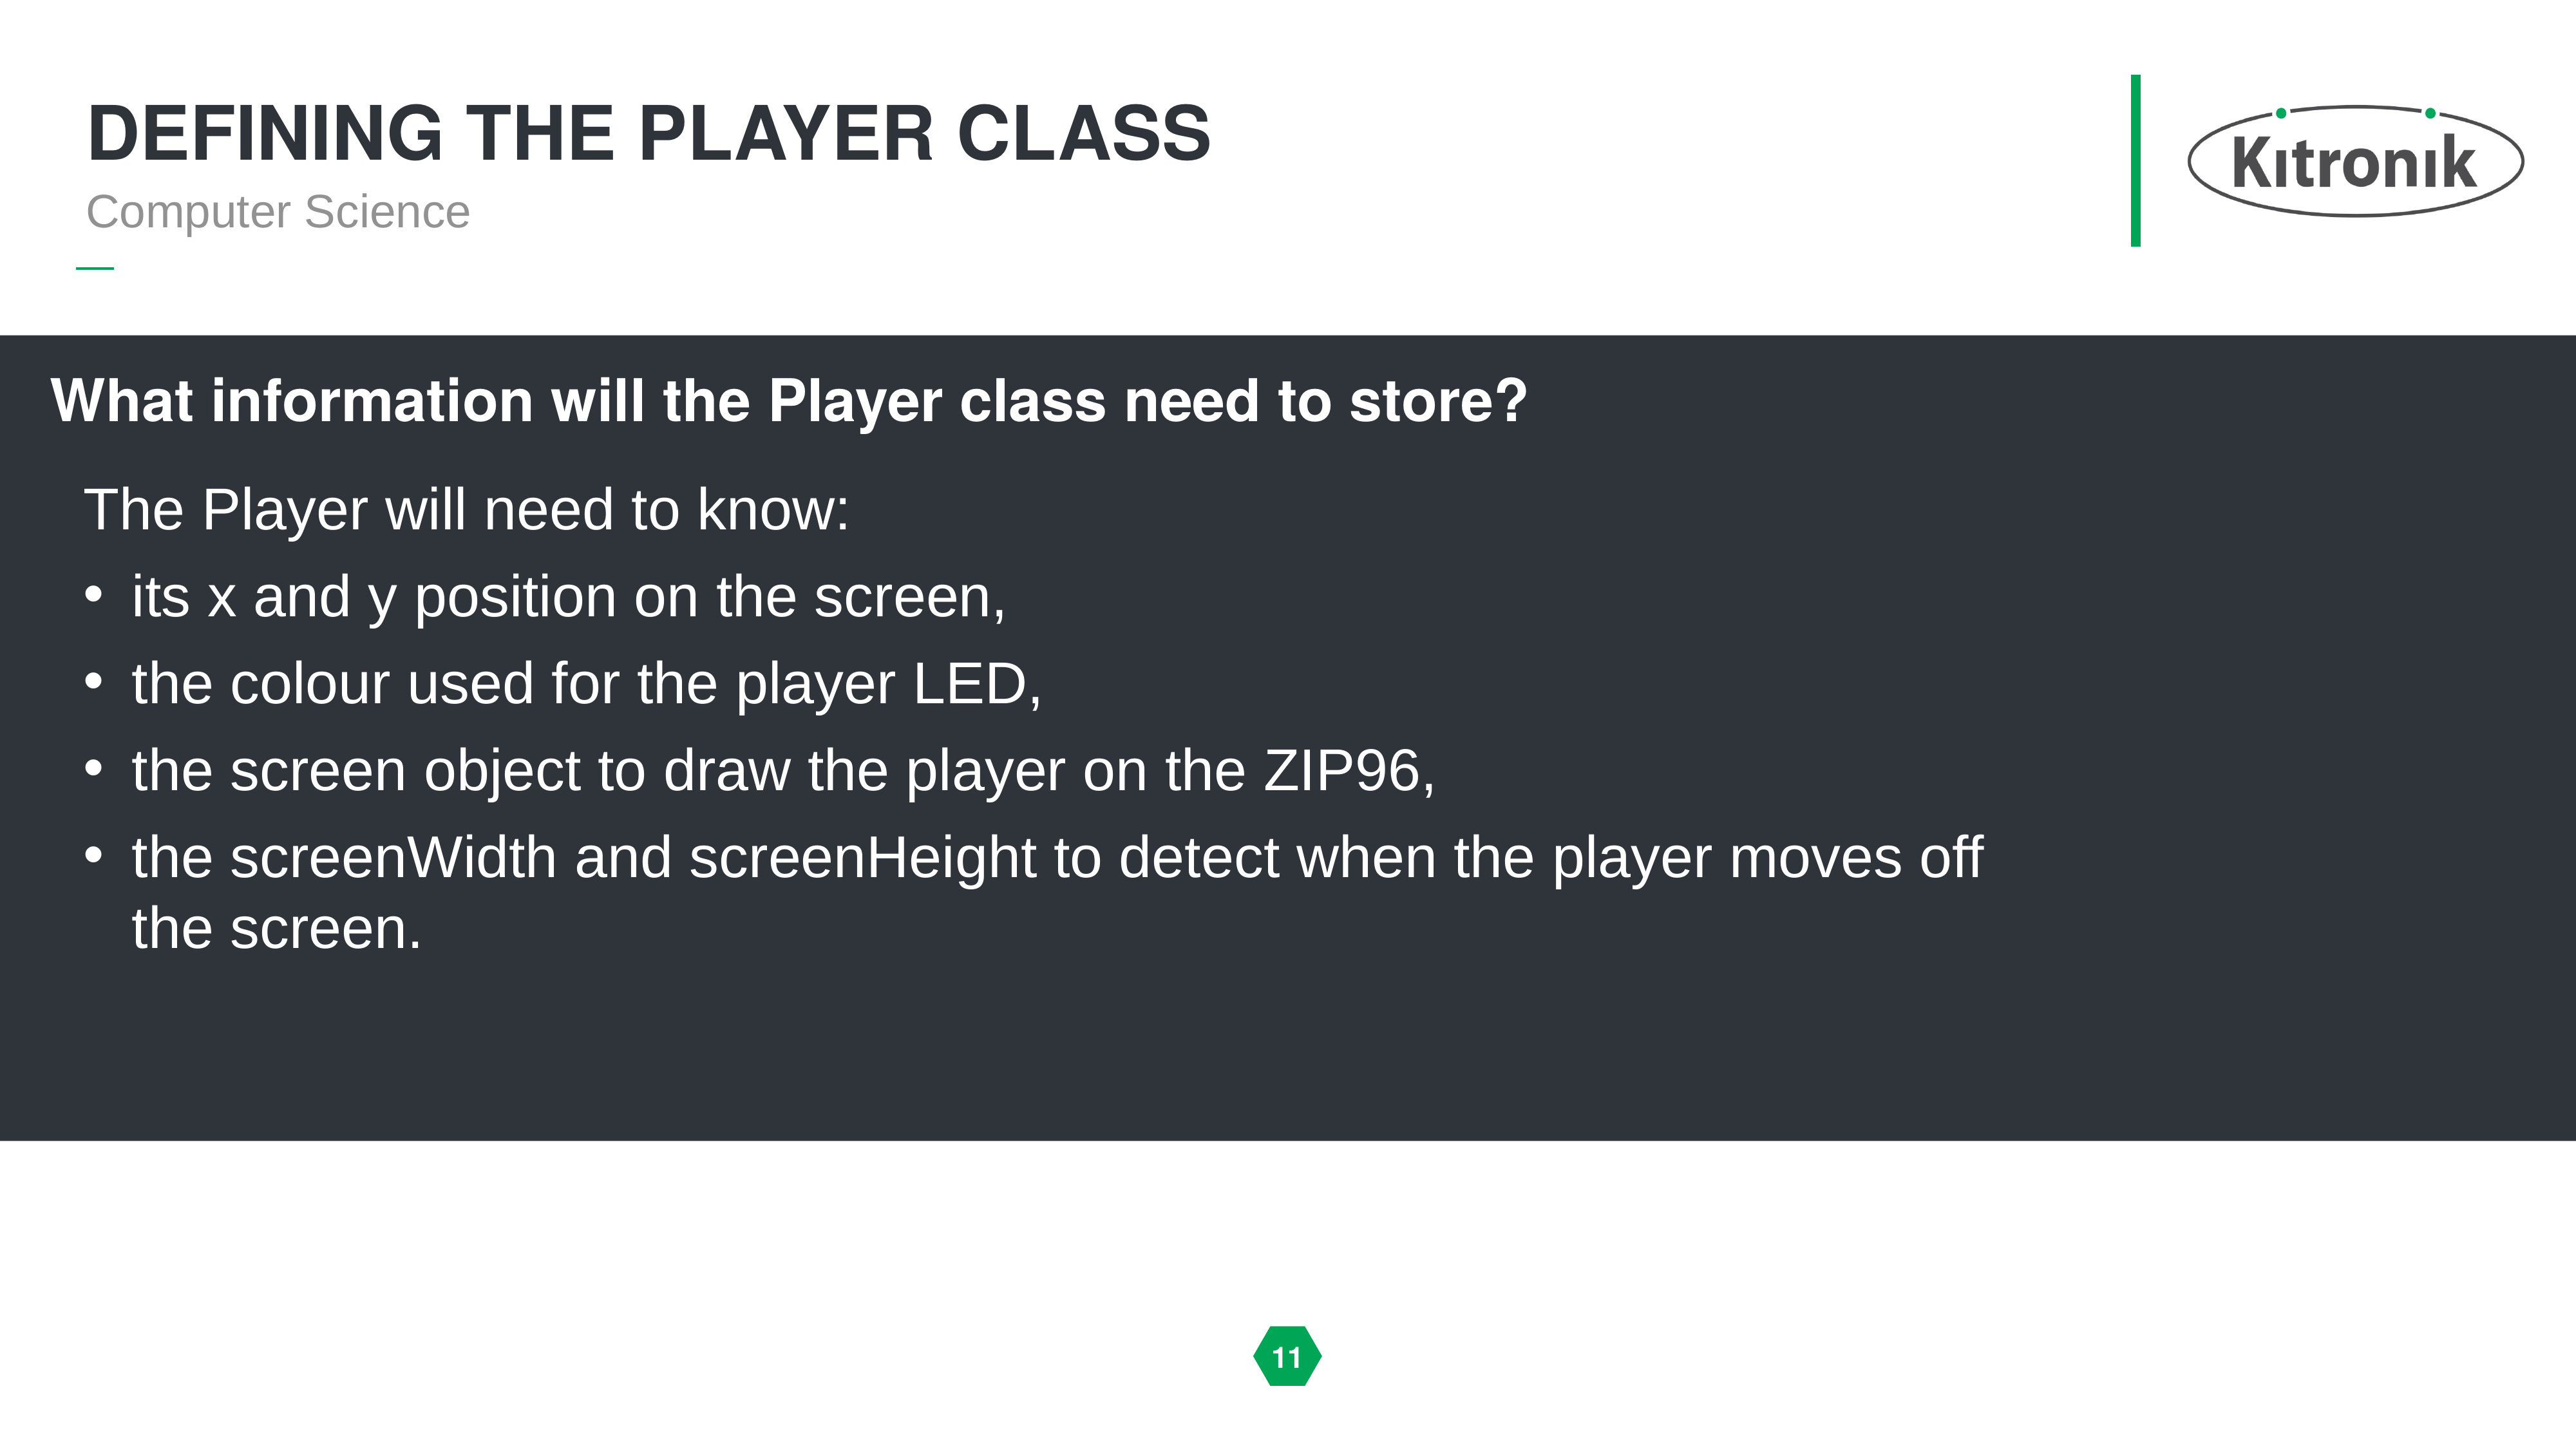

# Defining the player class
Computer Science

What information will the Player class need to store?
The Player will need to know:
its x and y position on the screen,
the colour used for the player LED,
the screen object to draw the player on the ZIP96,
the screenWidth and screenHeight to detect when the player moves off the screen.

11